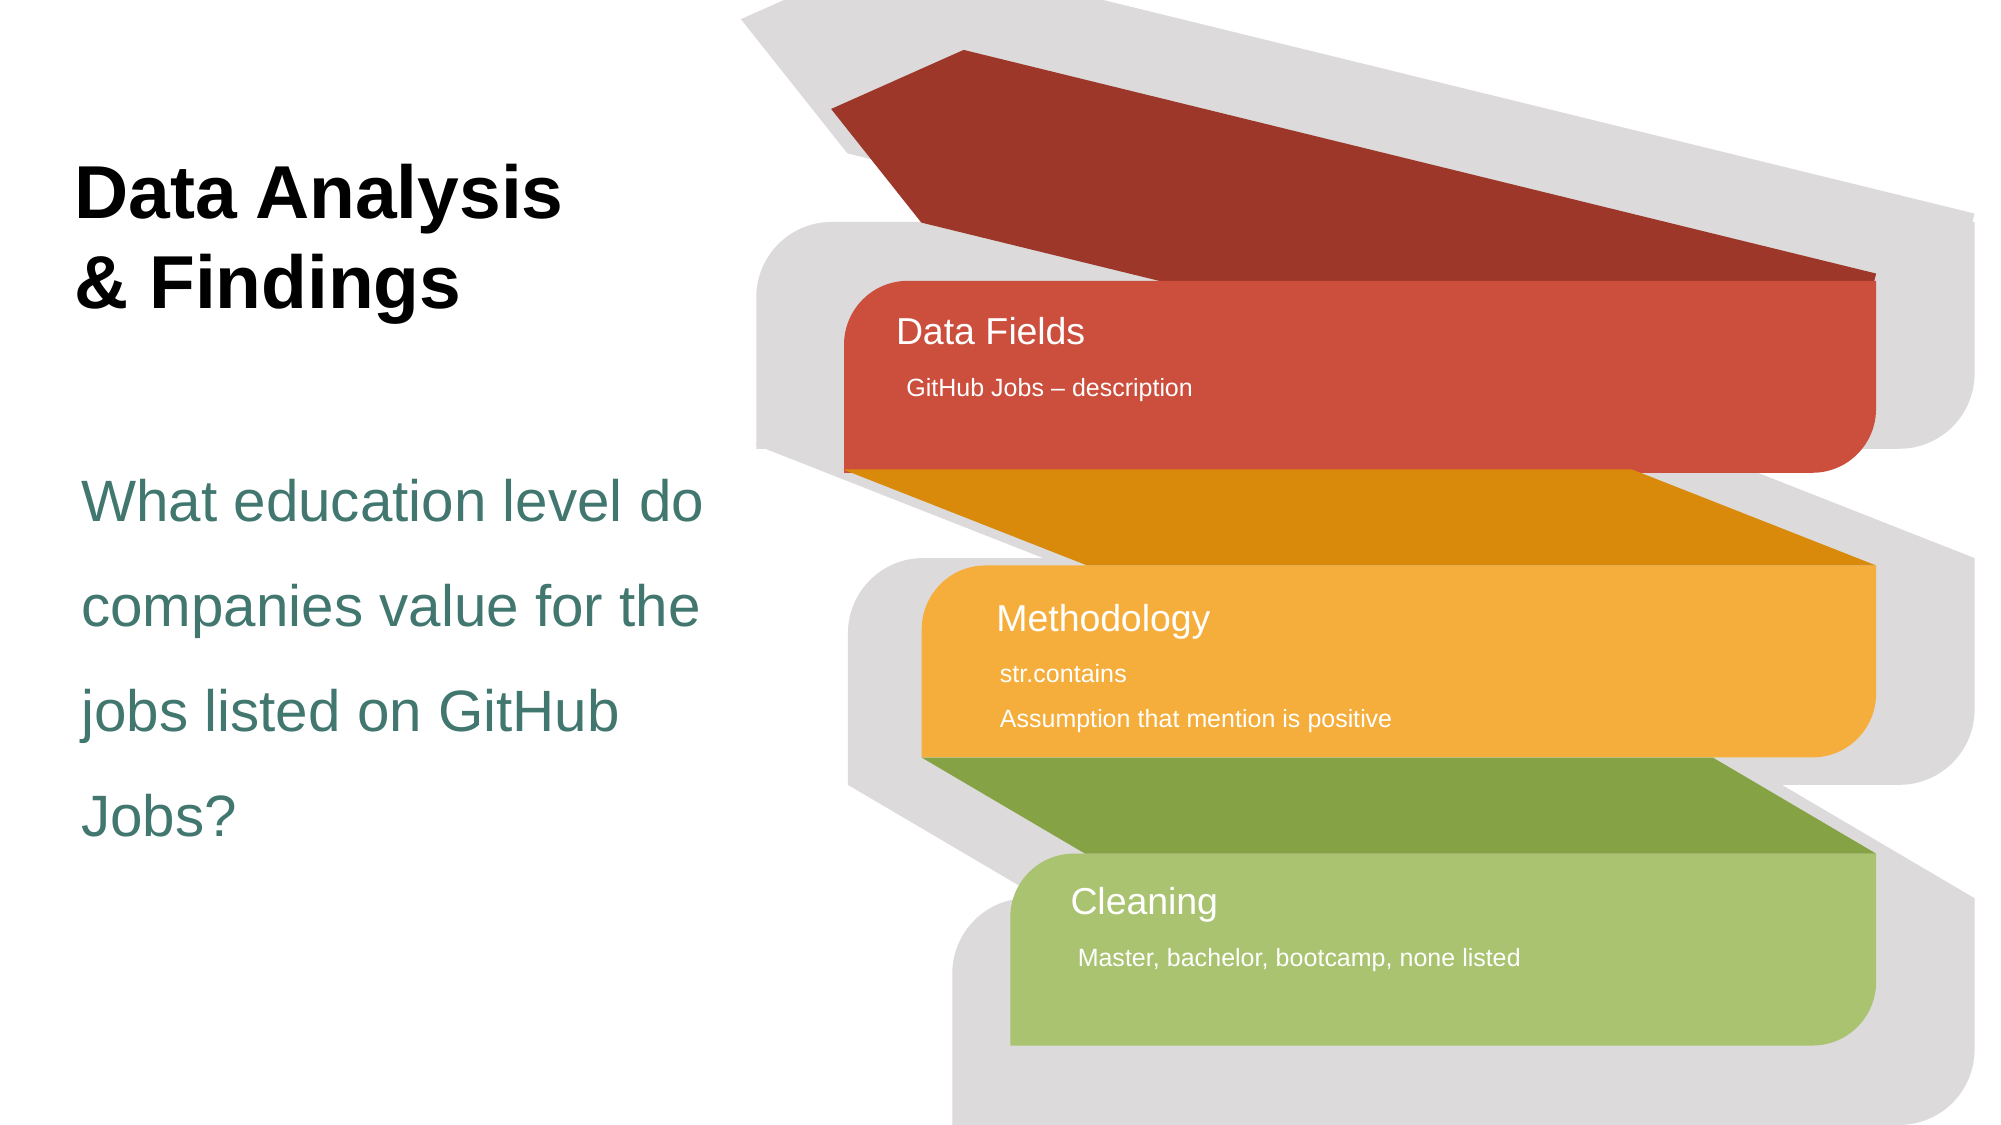

Data Analysis & Findings

Data Fields
GitHub Jobs – description
What education level do companies value for the jobs listed on GitHub Jobs?
Methodology
str.contains
Assumption that mention is positive
Cleaning
Master, bachelor, bootcamp, none listed